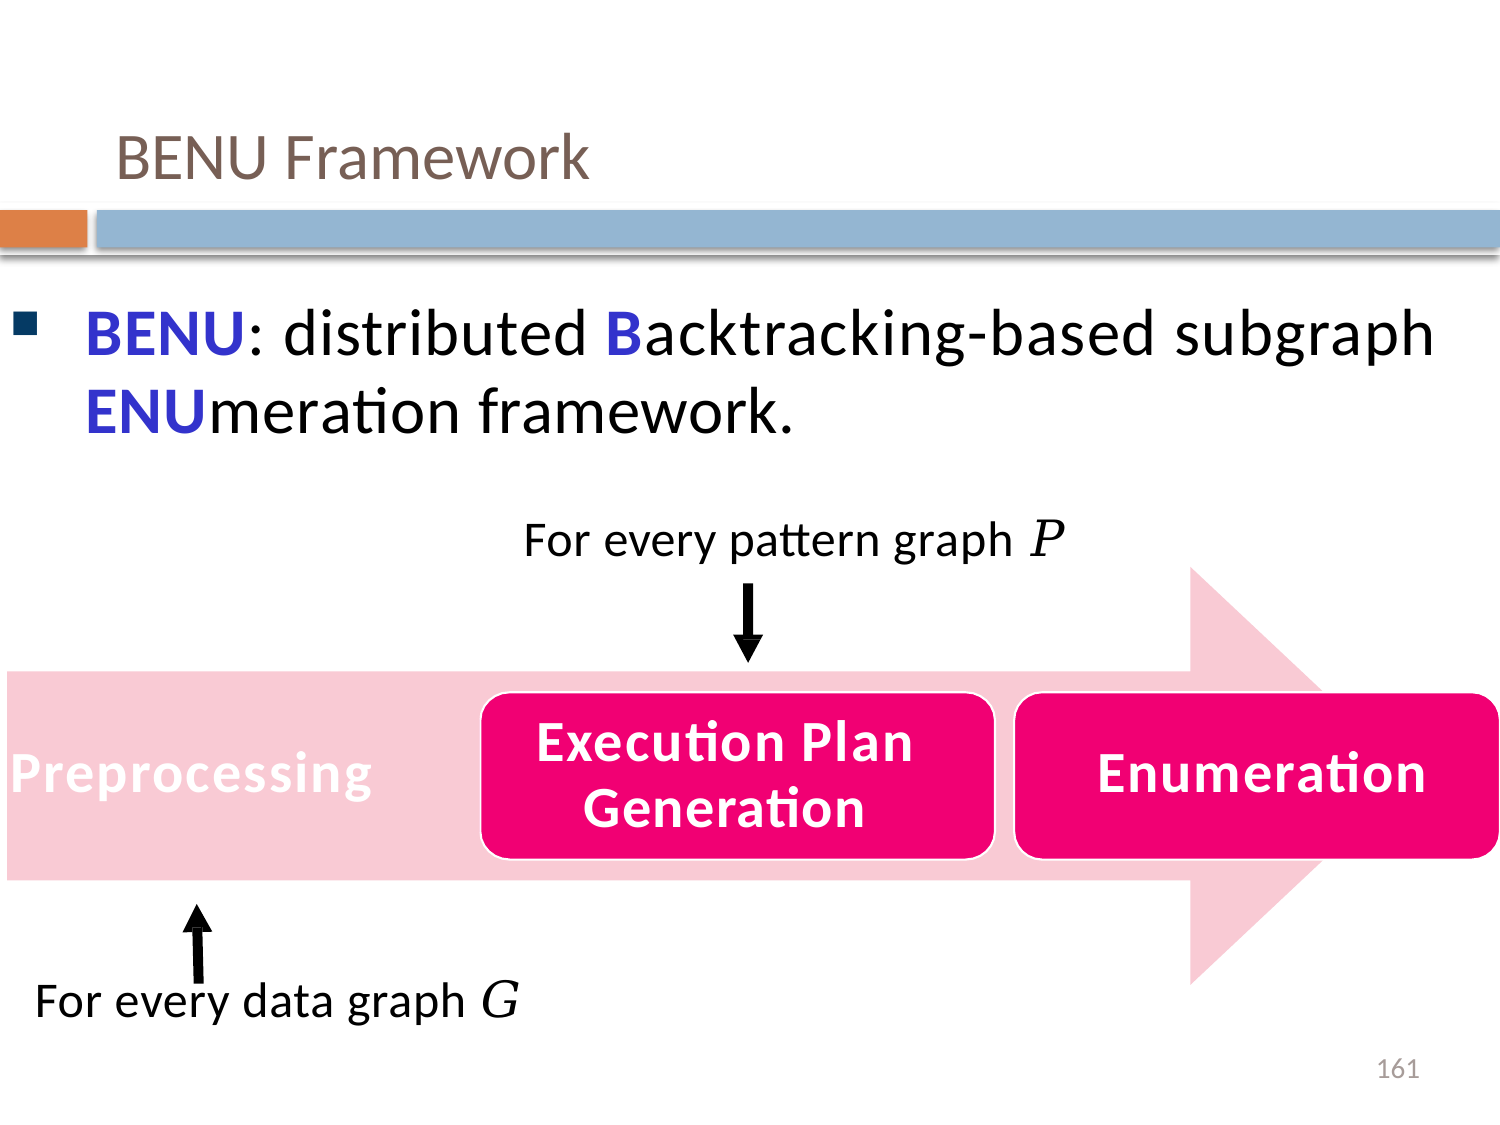

# BENU Framework
BENU: distributed Backtracking-based subgraph
ENUmeration framework.
For every pattern graph 𝑃

Execution Plan  Generation
Preprocessing
Enumeration

For every data graph 𝐺
161